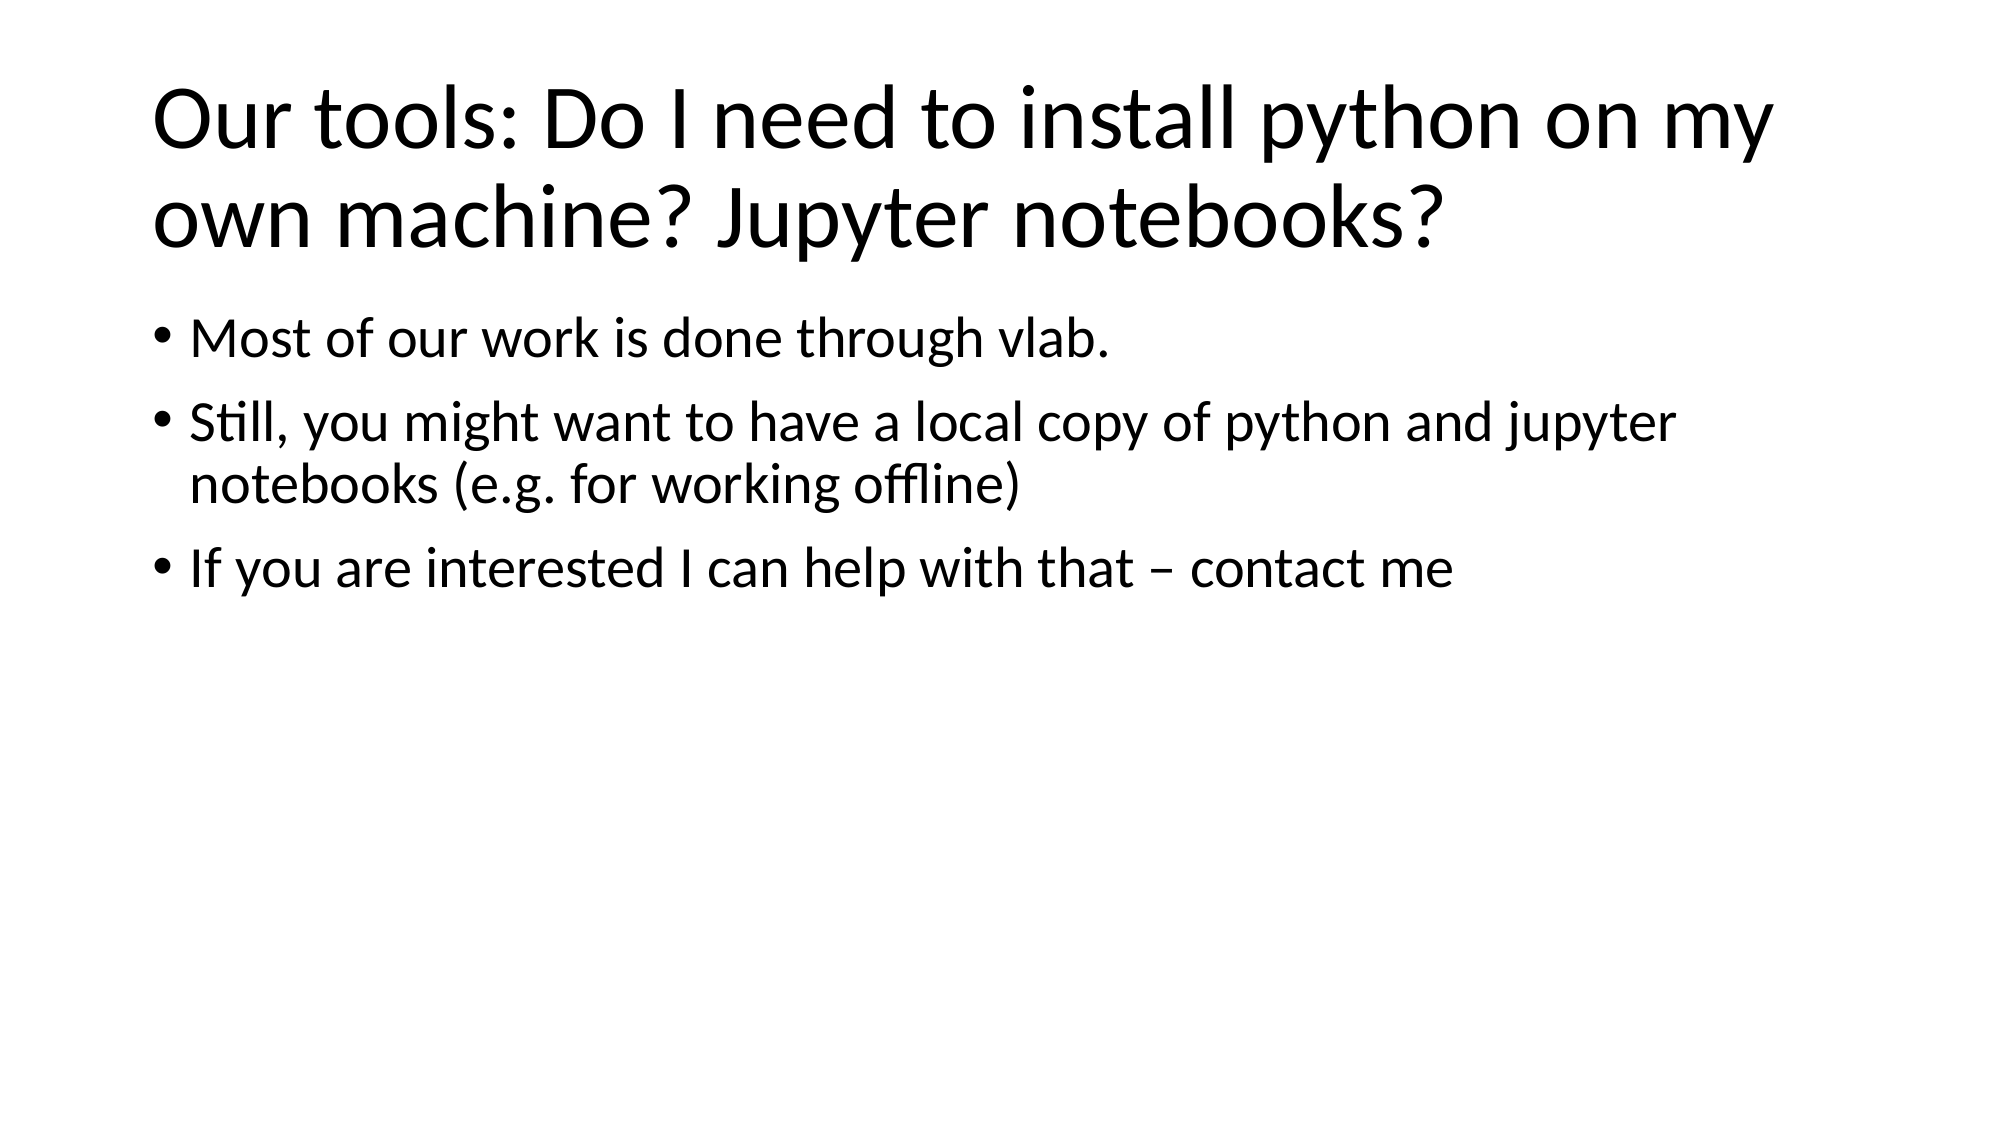

# Our tools: Do I need to install python on my own machine? Jupyter notebooks?
Most of our work is done through vlab.
Still, you might want to have a local copy of python and jupyter notebooks (e.g. for working offline)
If you are interested I can help with that – contact me